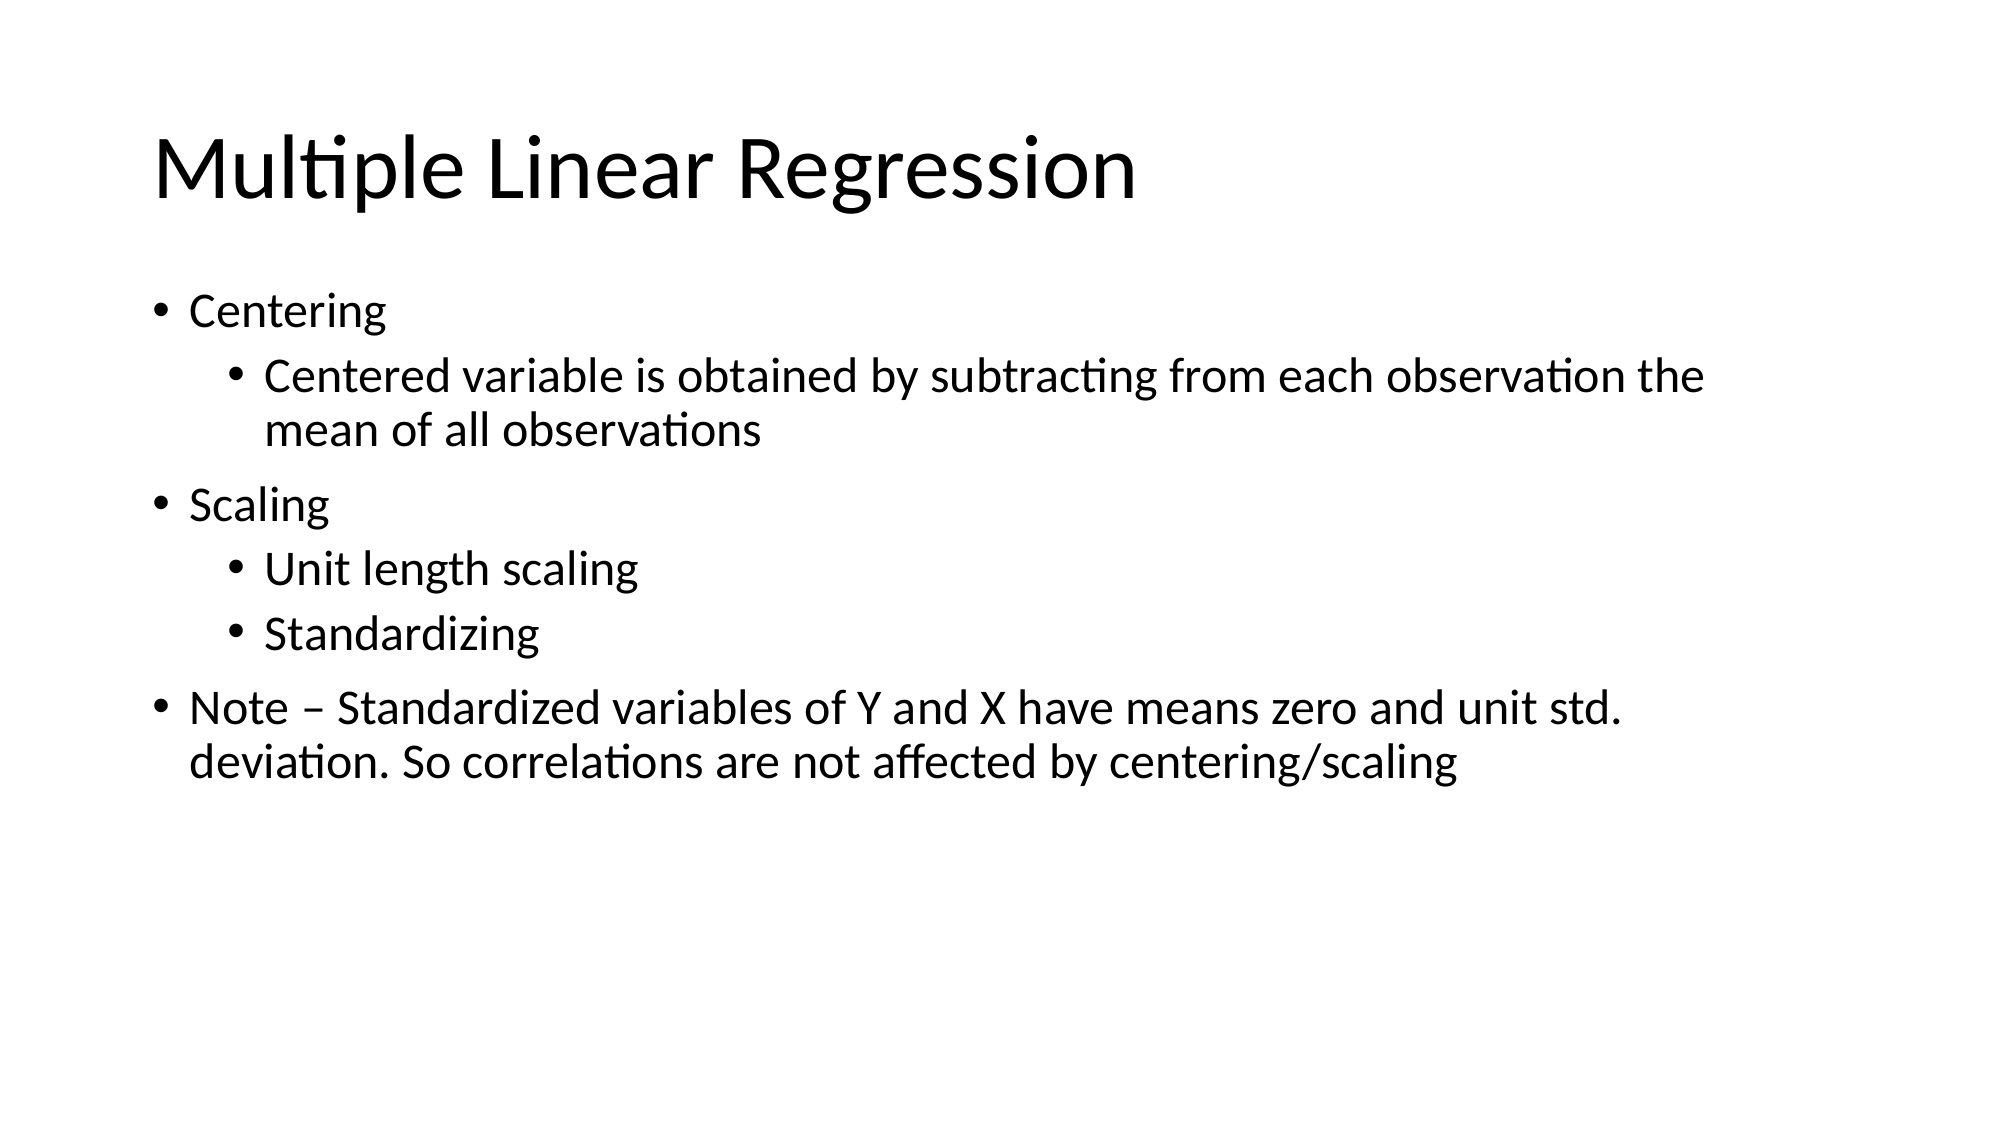

# Multiple Linear Regression
Centering
Centered variable is obtained by subtracting from each observation the mean of all observations
Scaling
Unit length scaling
Standardizing
Note – Standardized variables of Y and X have means zero and unit std. deviation. So correlations are not affected by centering/scaling